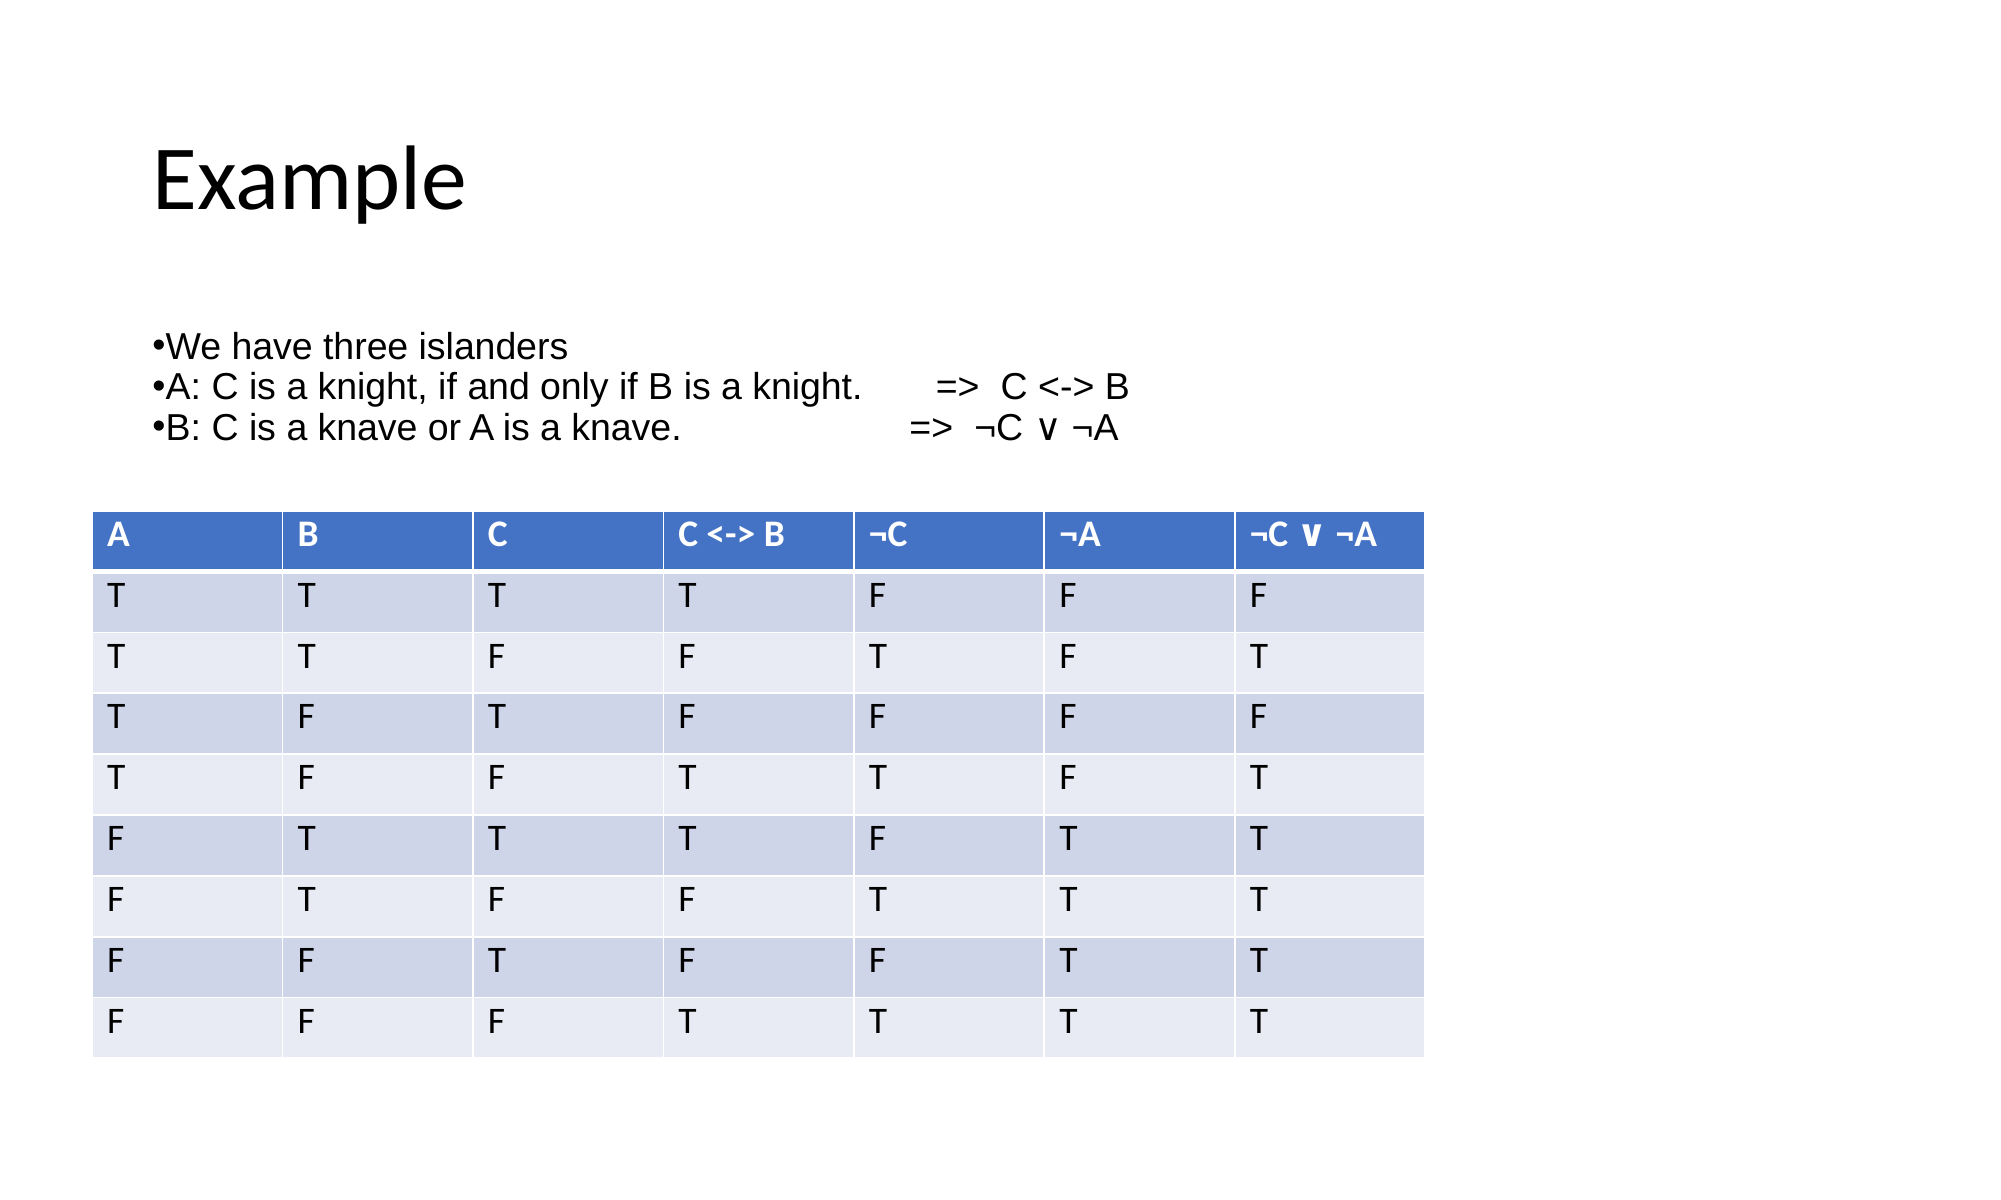

# Example
We have three islanders
A: C is a knight, if and only if B is a knight.       =>  C <-> B
B: C is a knave or A is a knave.	               =>  ¬C ∨ ¬A

| A | B | C | C <-> B | ¬C | ¬A | ¬C ∨ ¬A |
| --- | --- | --- | --- | --- | --- | --- |
| T | T | T | T | F | F | F |
| T | T | F | F | T | F | T |
| T | F | T | F | F | F | F |
| T | F | F | T | T | F | T |
| F | T | T | T | F | T | T |
| F | T | F | F | T | T | T |
| F | F | T | F | F | T | T |
| F | F | F | T | T | T | T |